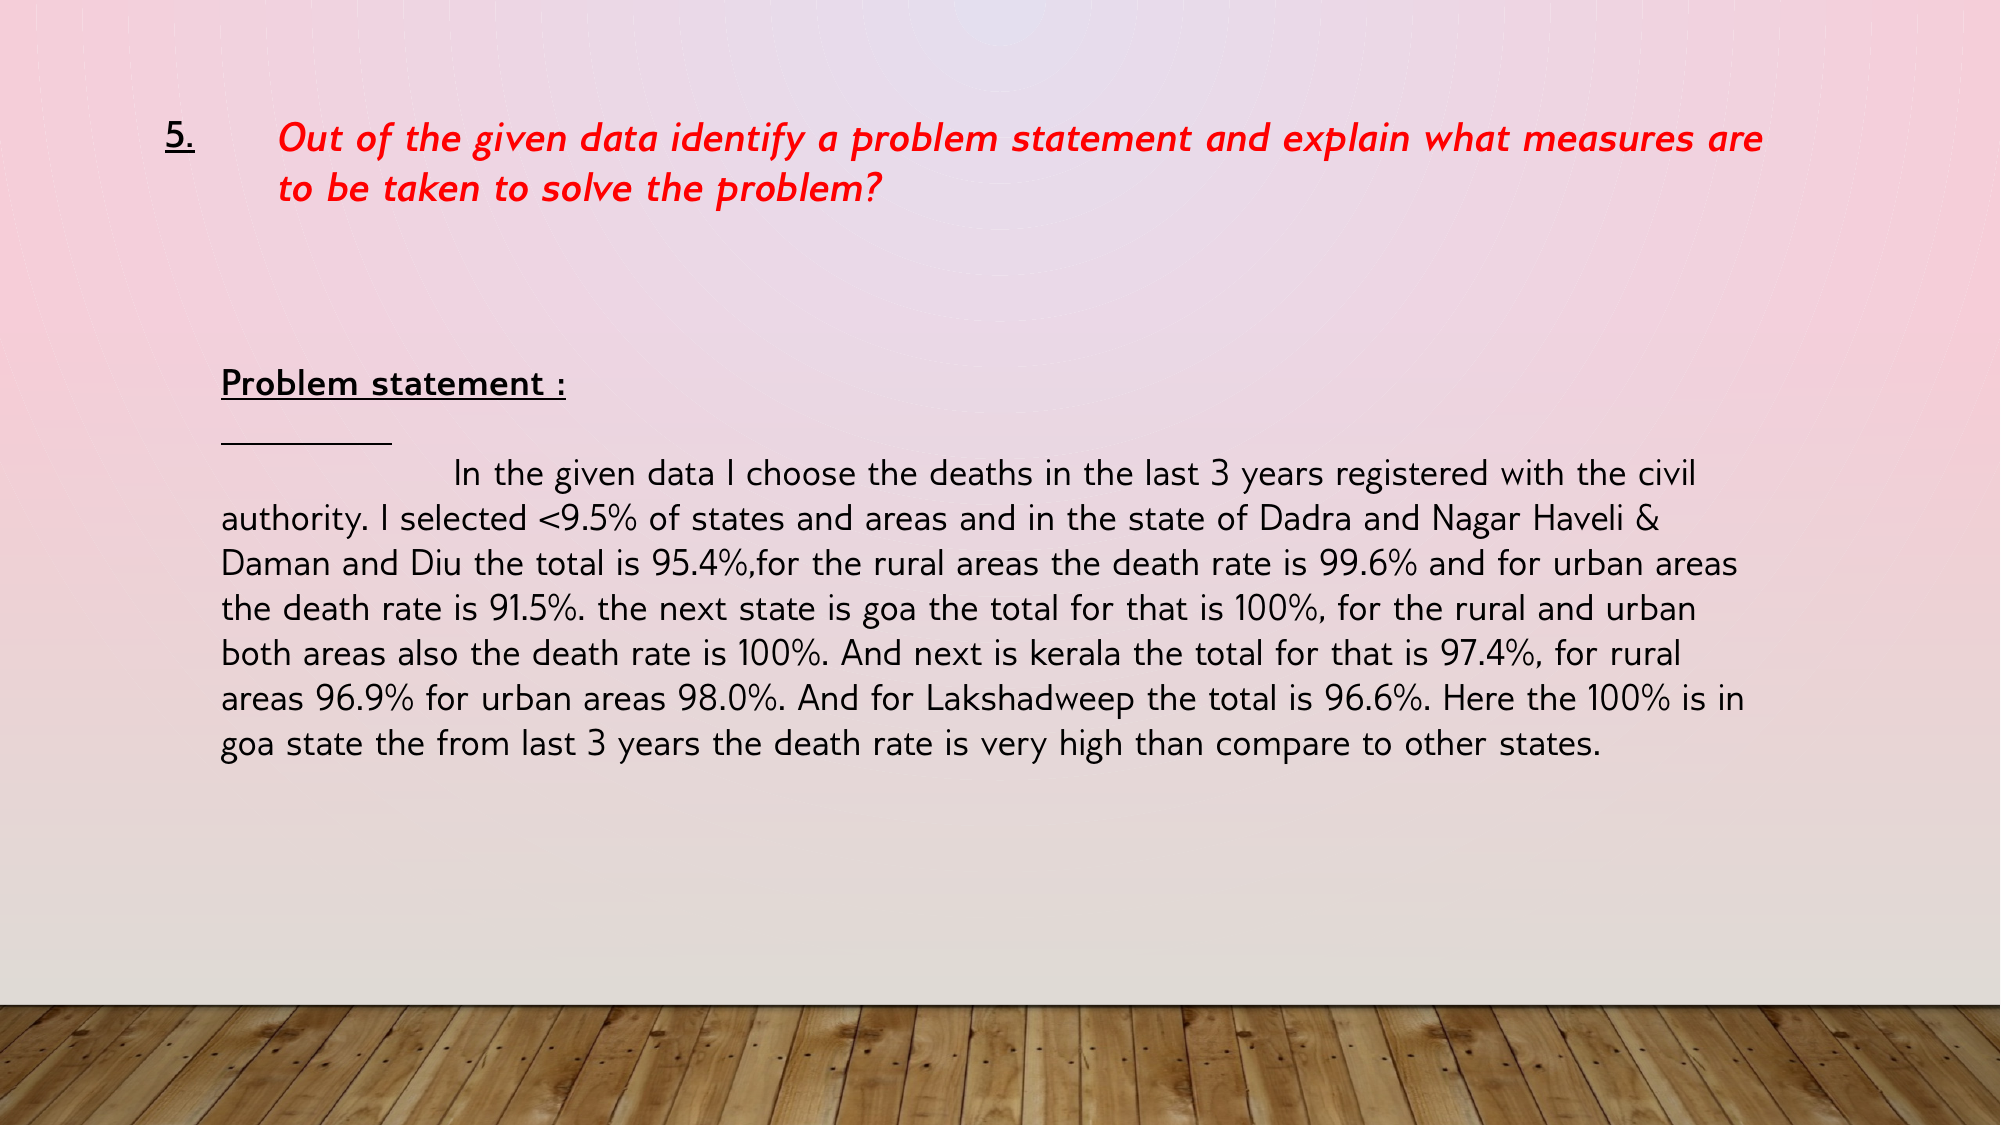

5.
Out of the given data identify a problem statement and explain what measures are
to be taken to solve the problem?
Problem statement :

                   In the given data I choose the deaths in the last 3 years registered with the civil authority. I selected <9.5% of states and areas and in the state of Dadra and Nagar Haveli & Daman and Diu the total is 95.4%,for the rural areas the death rate is 99.6% and for urban areas the death rate is 91.5%. the next state is goa the total for that is 100%, for the rural and urban both areas also the death rate is 100%. And next is kerala the total for that is 97.4%, for rural areas 96.9% for urban areas 98.0%. And for Lakshadweep the total is 96.6%. Here the 100% is in goa state the from last 3 years the death rate is very high than compare to other states.